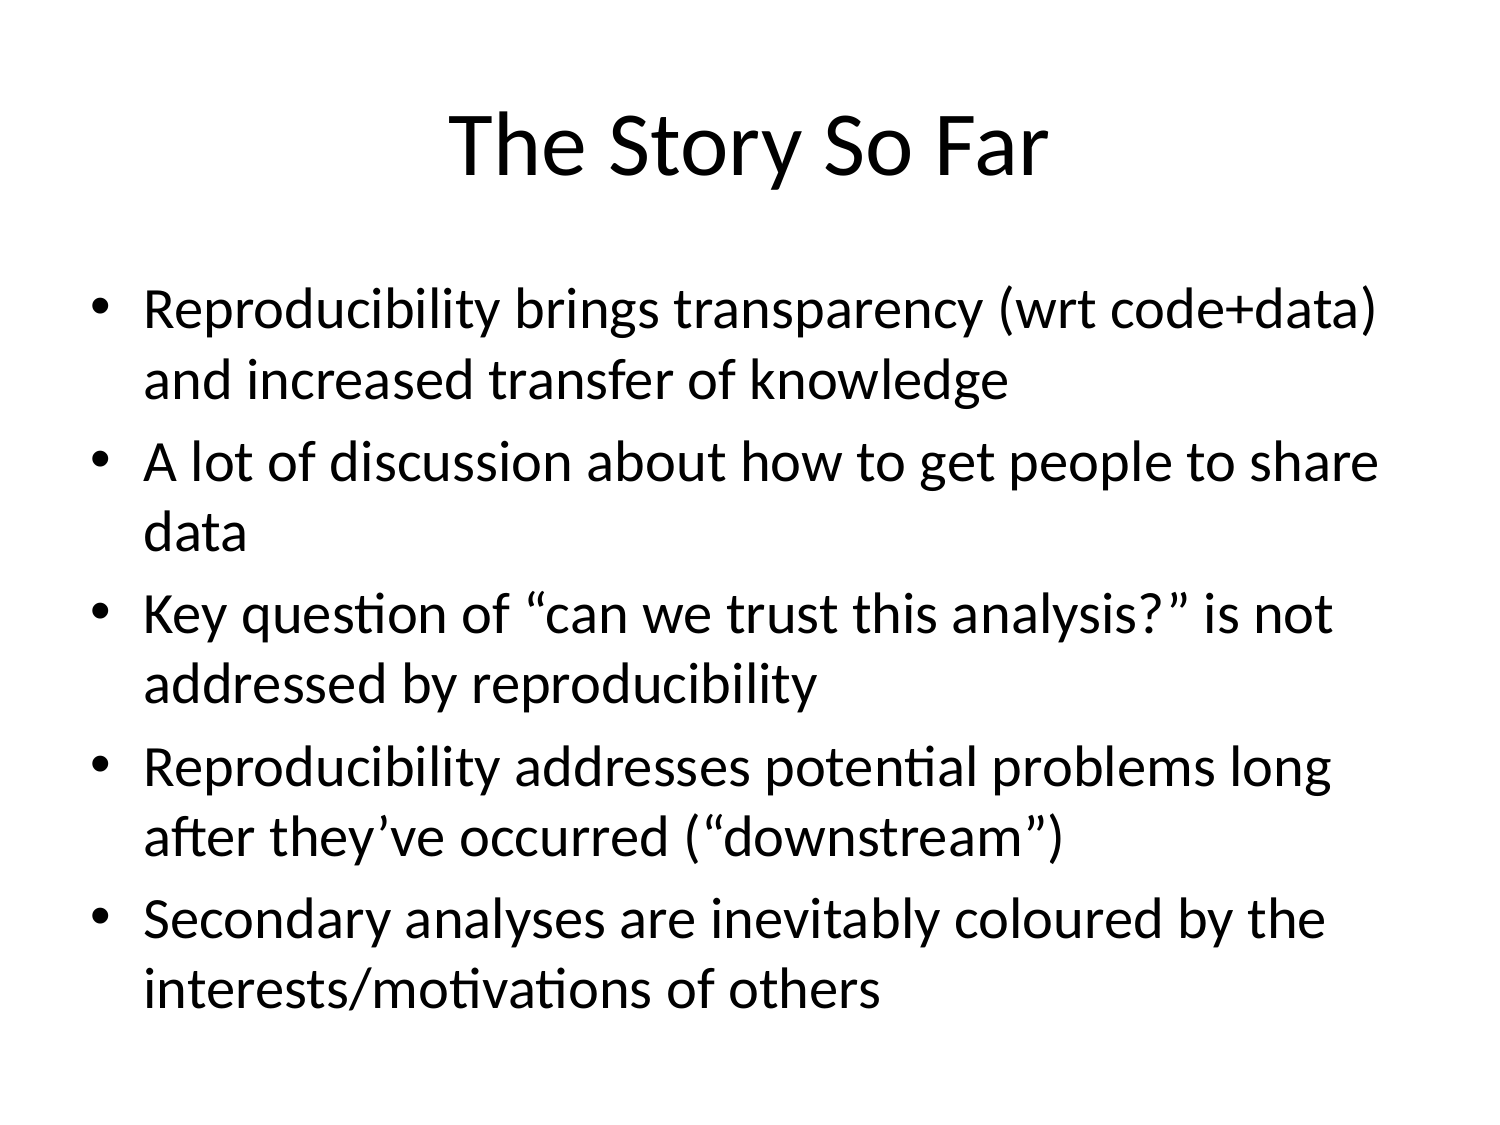

# The Story So Far
Reproducibility brings transparency (wrt code+data) and increased transfer of knowledge
A lot of discussion about how to get people to share data
Key question of “can we trust this analysis?” is not addressed by reproducibility
Reproducibility addresses potential problems long after they’ve occurred (“downstream”)
Secondary analyses are inevitably coloured by the interests/motivations of others